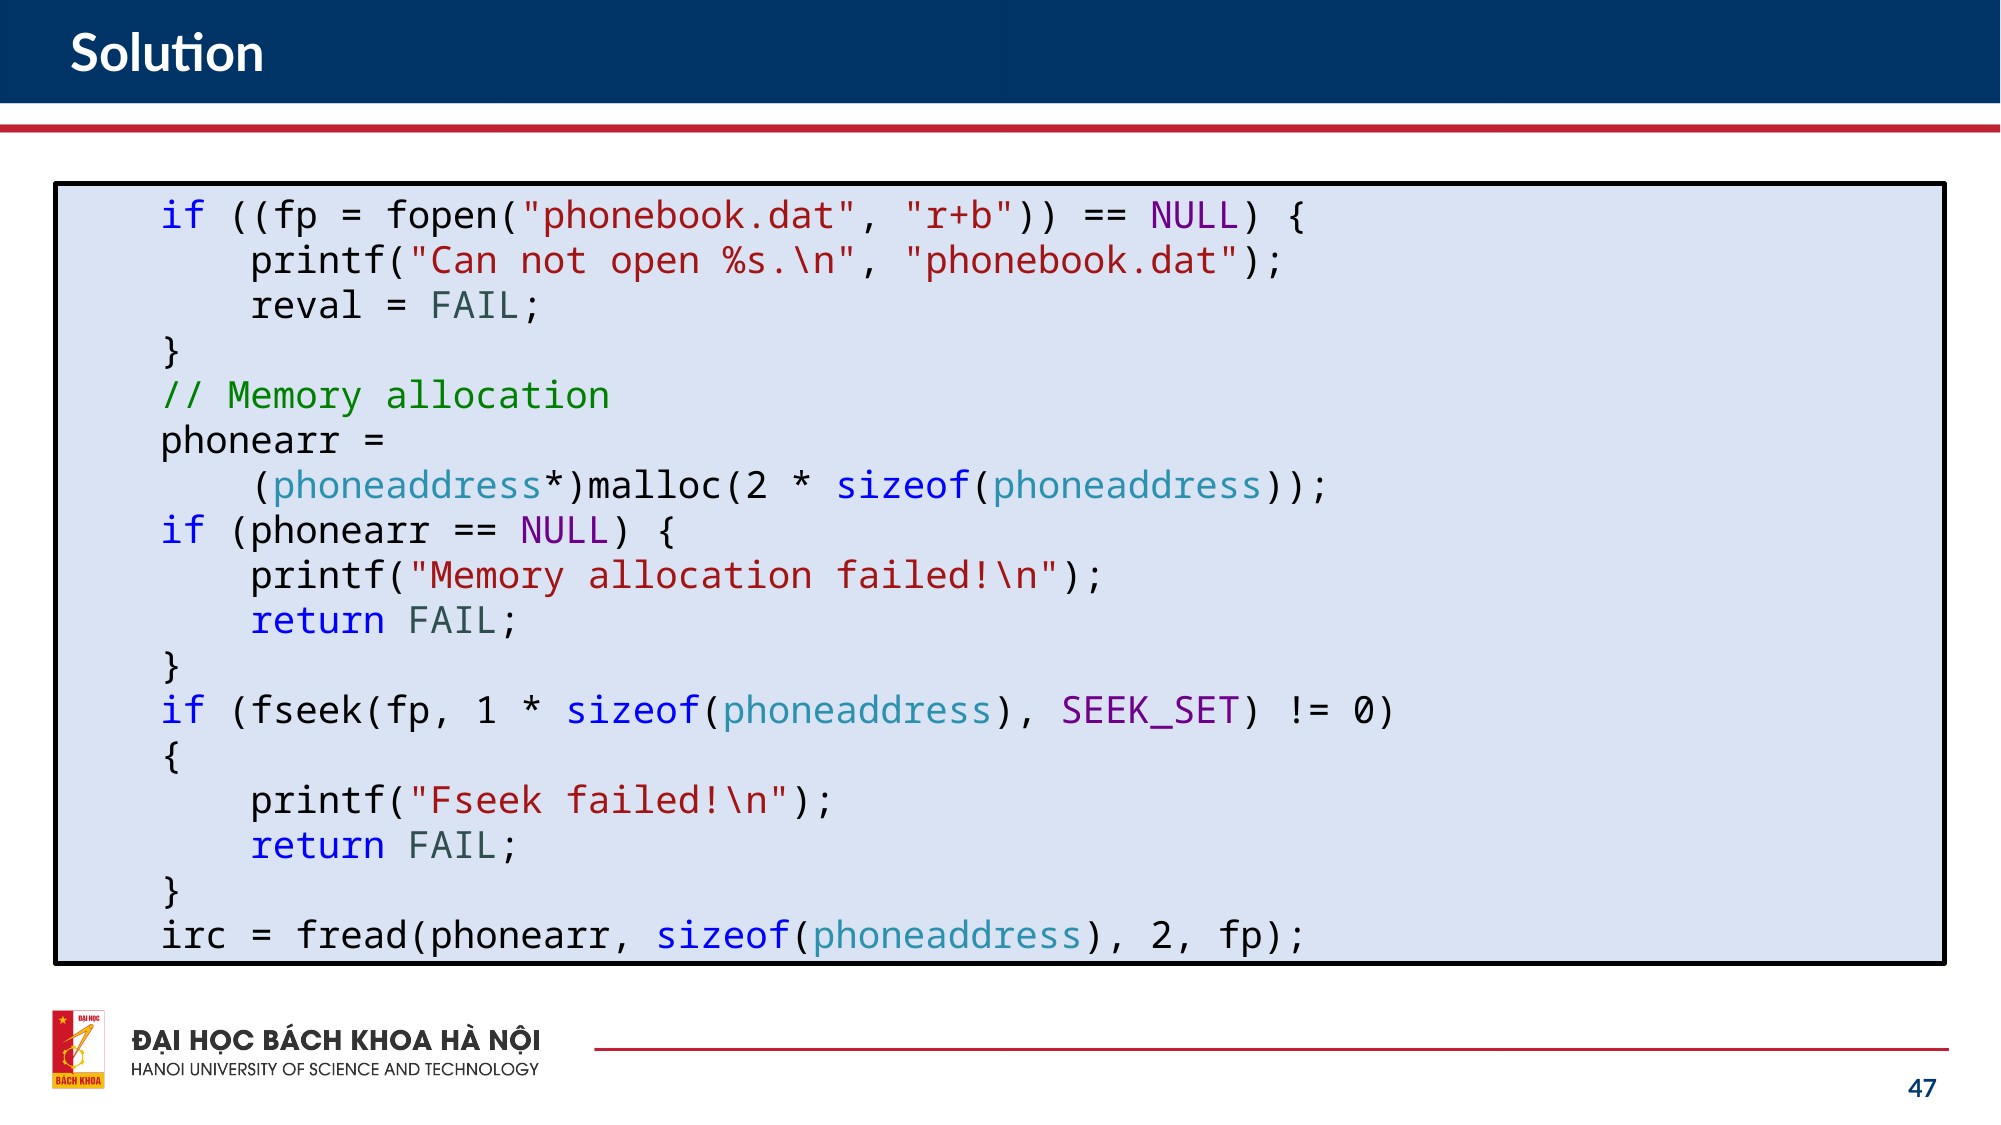

# Solution

    if ((fp = fopen("phonebook.dat", "r+b")) == NULL) {
        printf("Can not open %s.\n", "phonebook.dat");
        reval = FAIL;
    }
    // Memory allocation
    phonearr =
        (phoneaddress*)malloc(2 * sizeof(phoneaddress));
    if (phonearr == NULL) {
        printf("Memory allocation failed!\n");
        return FAIL;
    }
    if (fseek(fp, 1 * sizeof(phoneaddress), SEEK_SET) != 0)
    {
        printf("Fseek failed!\n");
        return FAIL;
    }
    irc = fread(phonearr, sizeof(phoneaddress), 2, fp);
47